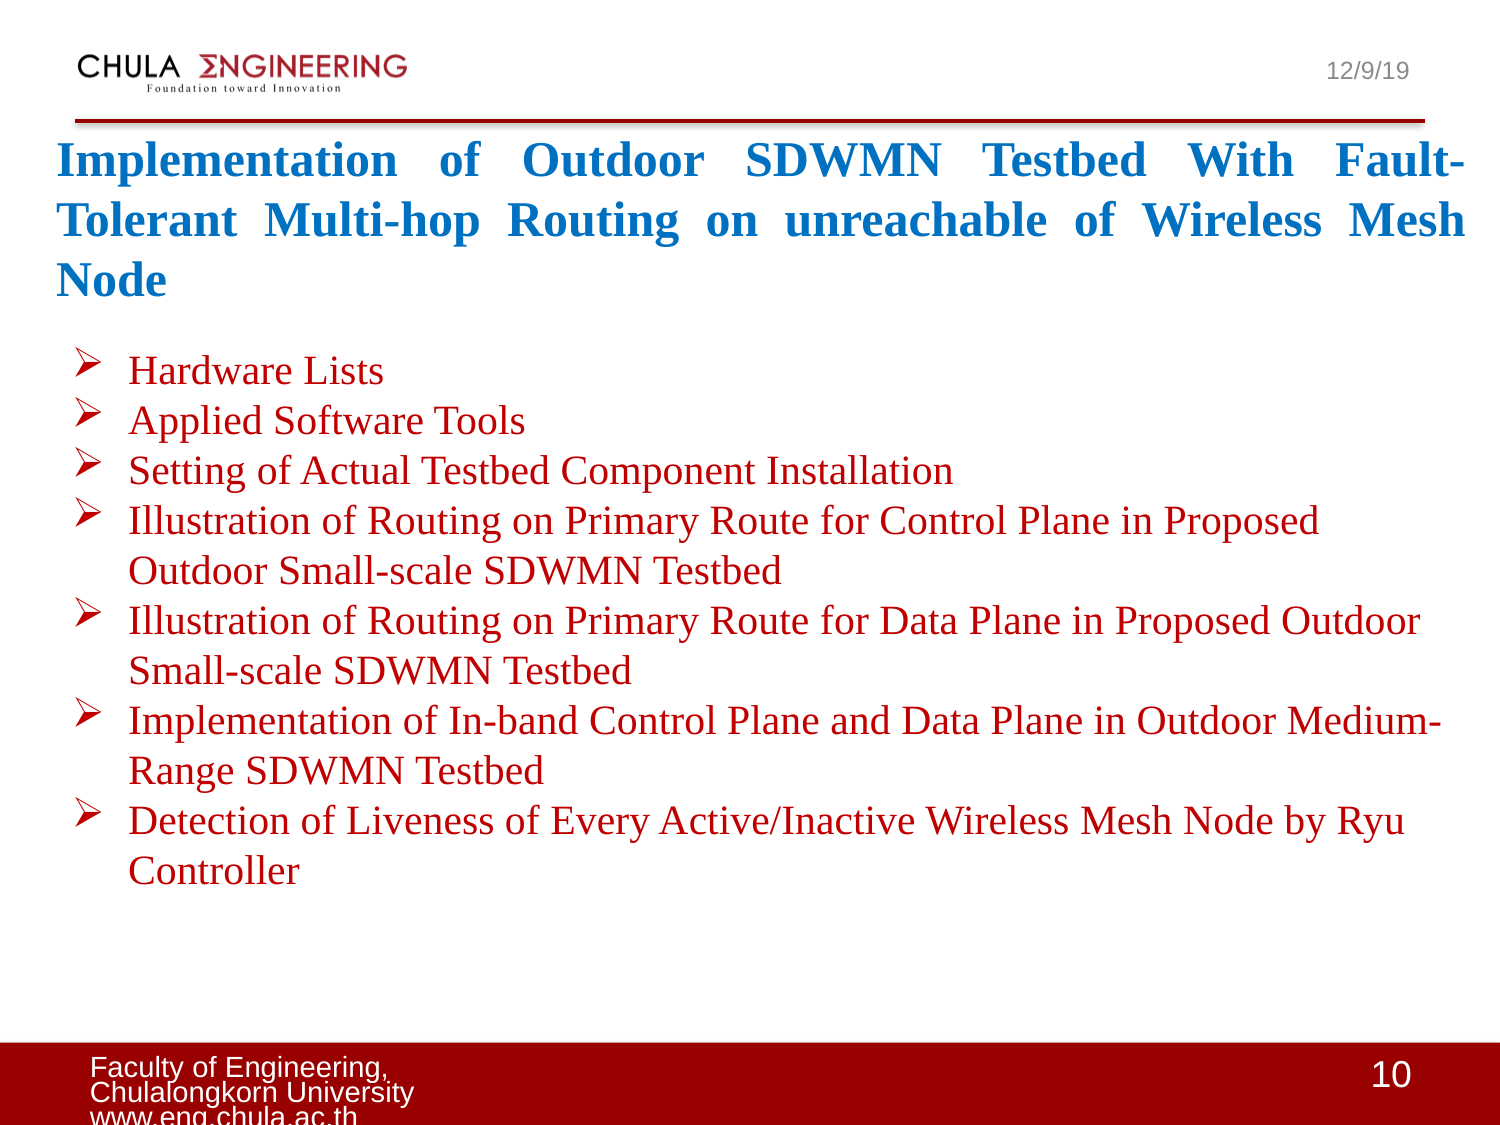

12/9/19
Implementation of Outdoor SDWMN Testbed With Fault-Tolerant Multi-hop Routing on unreachable of Wireless Mesh Node
Hardware Lists
Applied Software Tools
Setting of Actual Testbed Component Installation
Illustration of Routing on Primary Route for Control Plane in Proposed Outdoor Small-scale SDWMN Testbed
Illustration of Routing on Primary Route for Data Plane in Proposed Outdoor Small-scale SDWMN Testbed
Implementation of In-band Control Plane and Data Plane in Outdoor Medium-Range SDWMN Testbed
Detection of Liveness of Every Active/Inactive Wireless Mesh Node by Ryu Controller

10